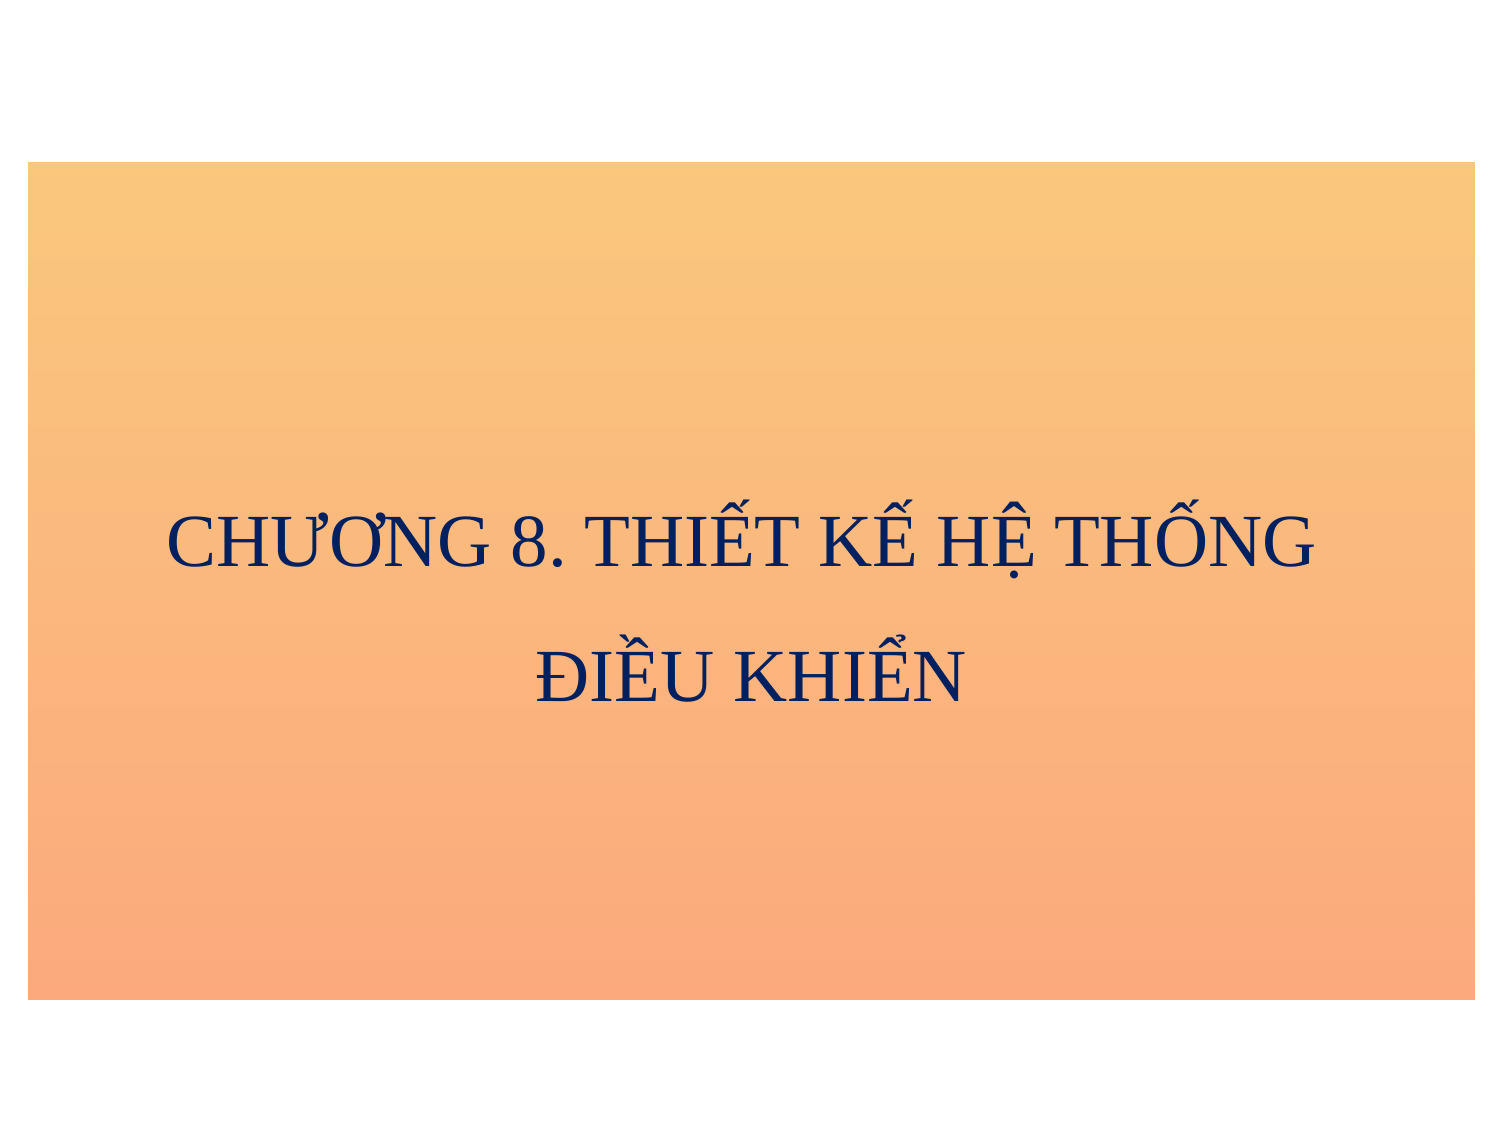

CHƯƠNG 8. THIẾT KẾ HỆ THỐNG
ĐIỀU KHIỂN